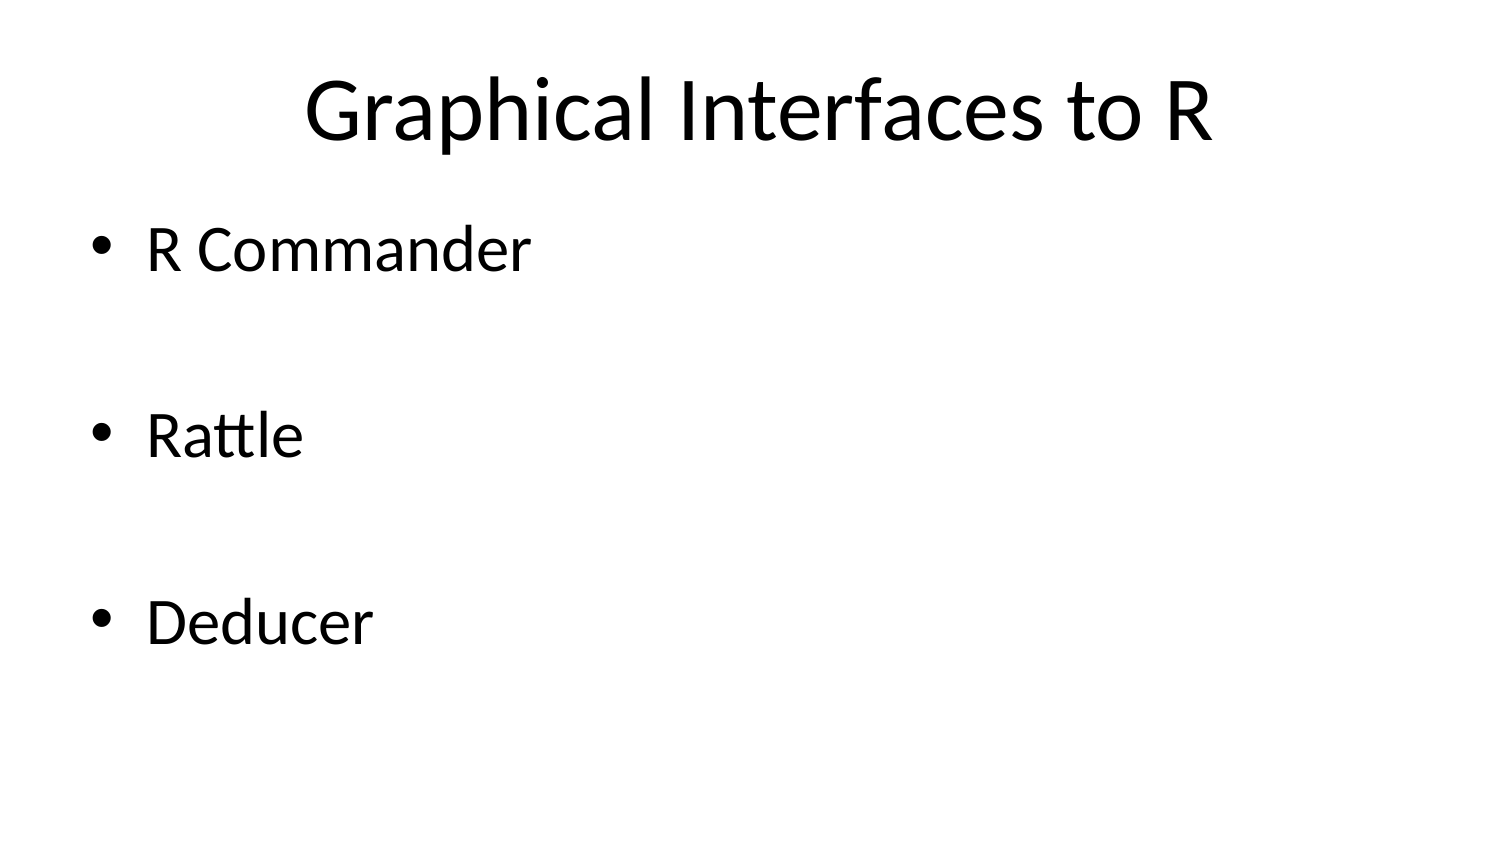

# Graphical Interfaces to R
R Commander

Rattle

Deducer